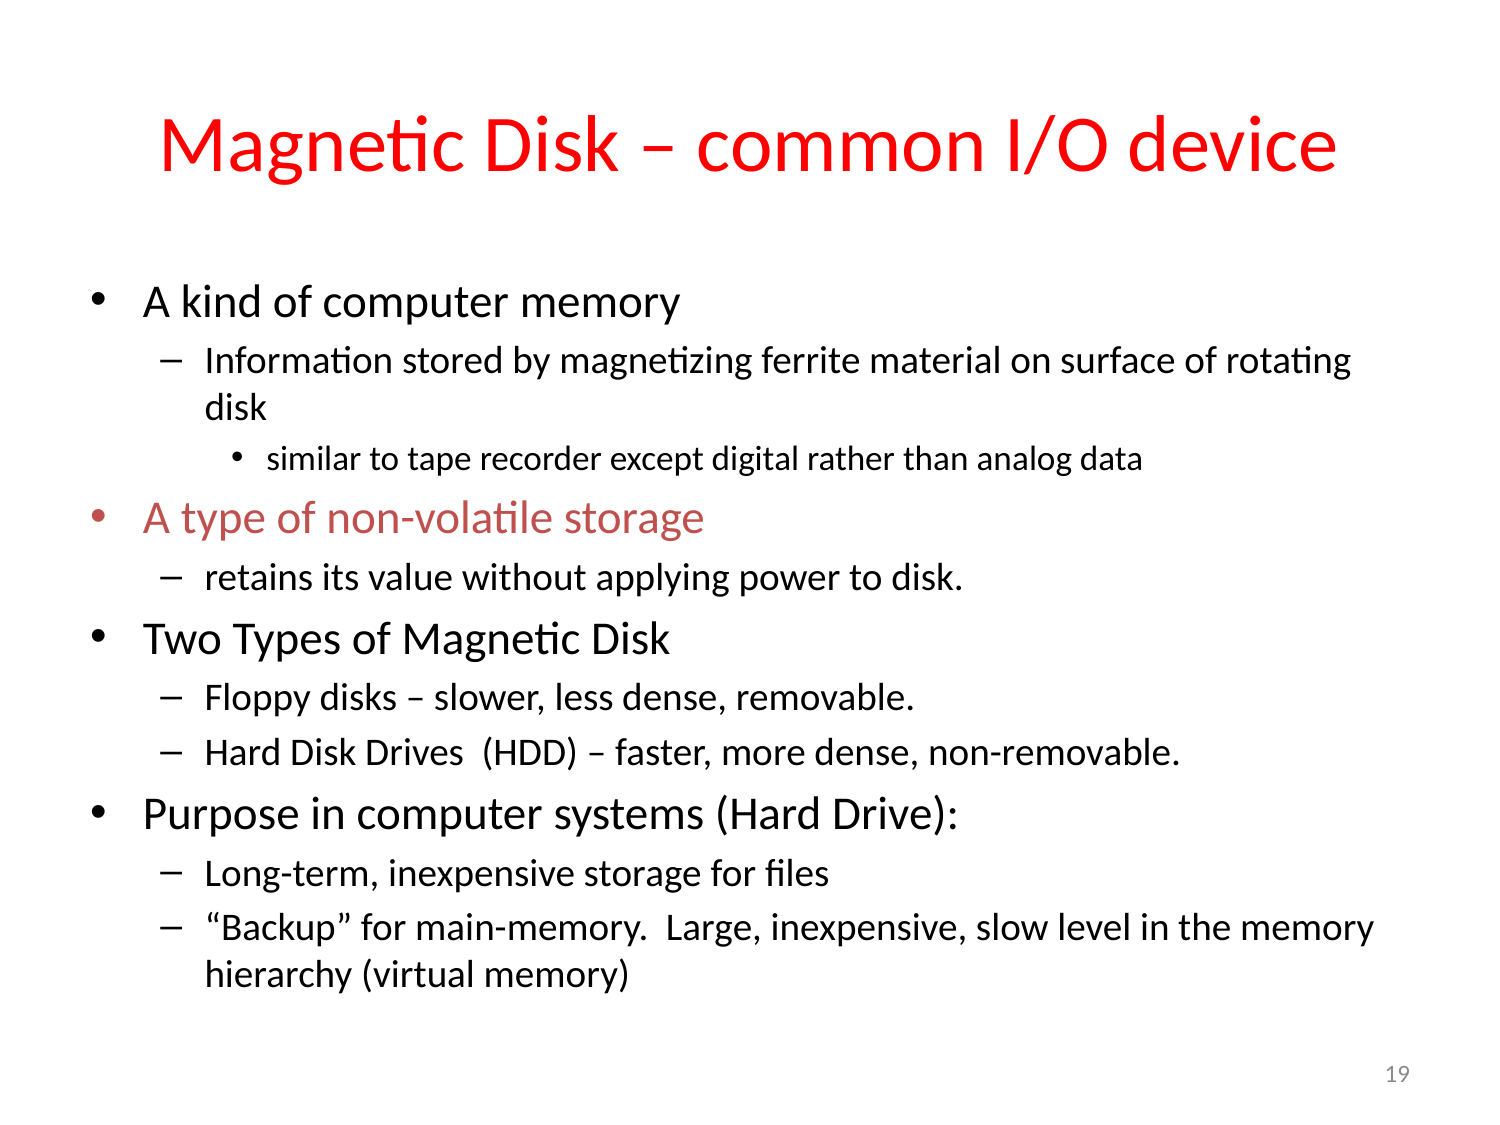

# Magnetic Disk – common I/O device
A kind of computer memory
Information stored by magnetizing ferrite material on surface of rotating disk
similar to tape recorder except digital rather than analog data
A type of non-volatile storage
retains its value without applying power to disk.
Two Types of Magnetic Disk
Floppy disks – slower, less dense, removable.
Hard Disk Drives  (HDD) – faster, more dense, non-removable.
Purpose in computer systems (Hard Drive):
Long-term, inexpensive storage for files
“Backup” for main-memory.  Large, inexpensive, slow level in the memory hierarchy (virtual memory)
19